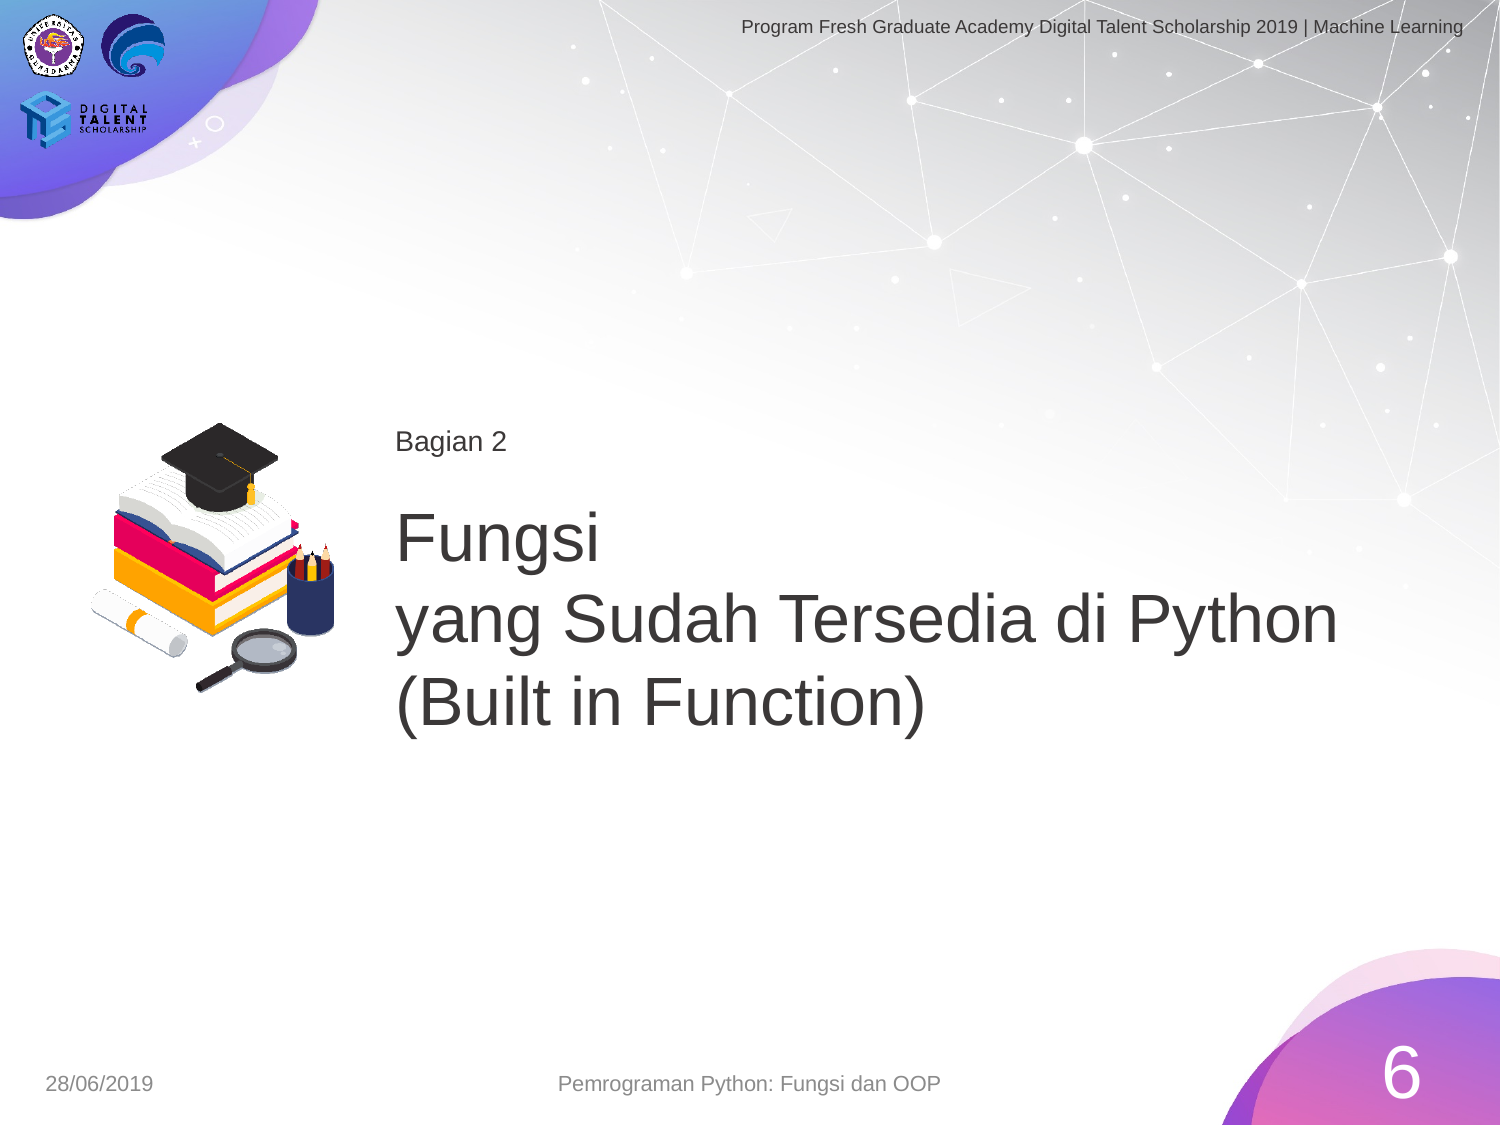

Bagian 2
# Fungsi yang Sudah Tersedia di Python (Built in Function)
6
28/06/2019
Pemrograman Python: Fungsi dan OOP